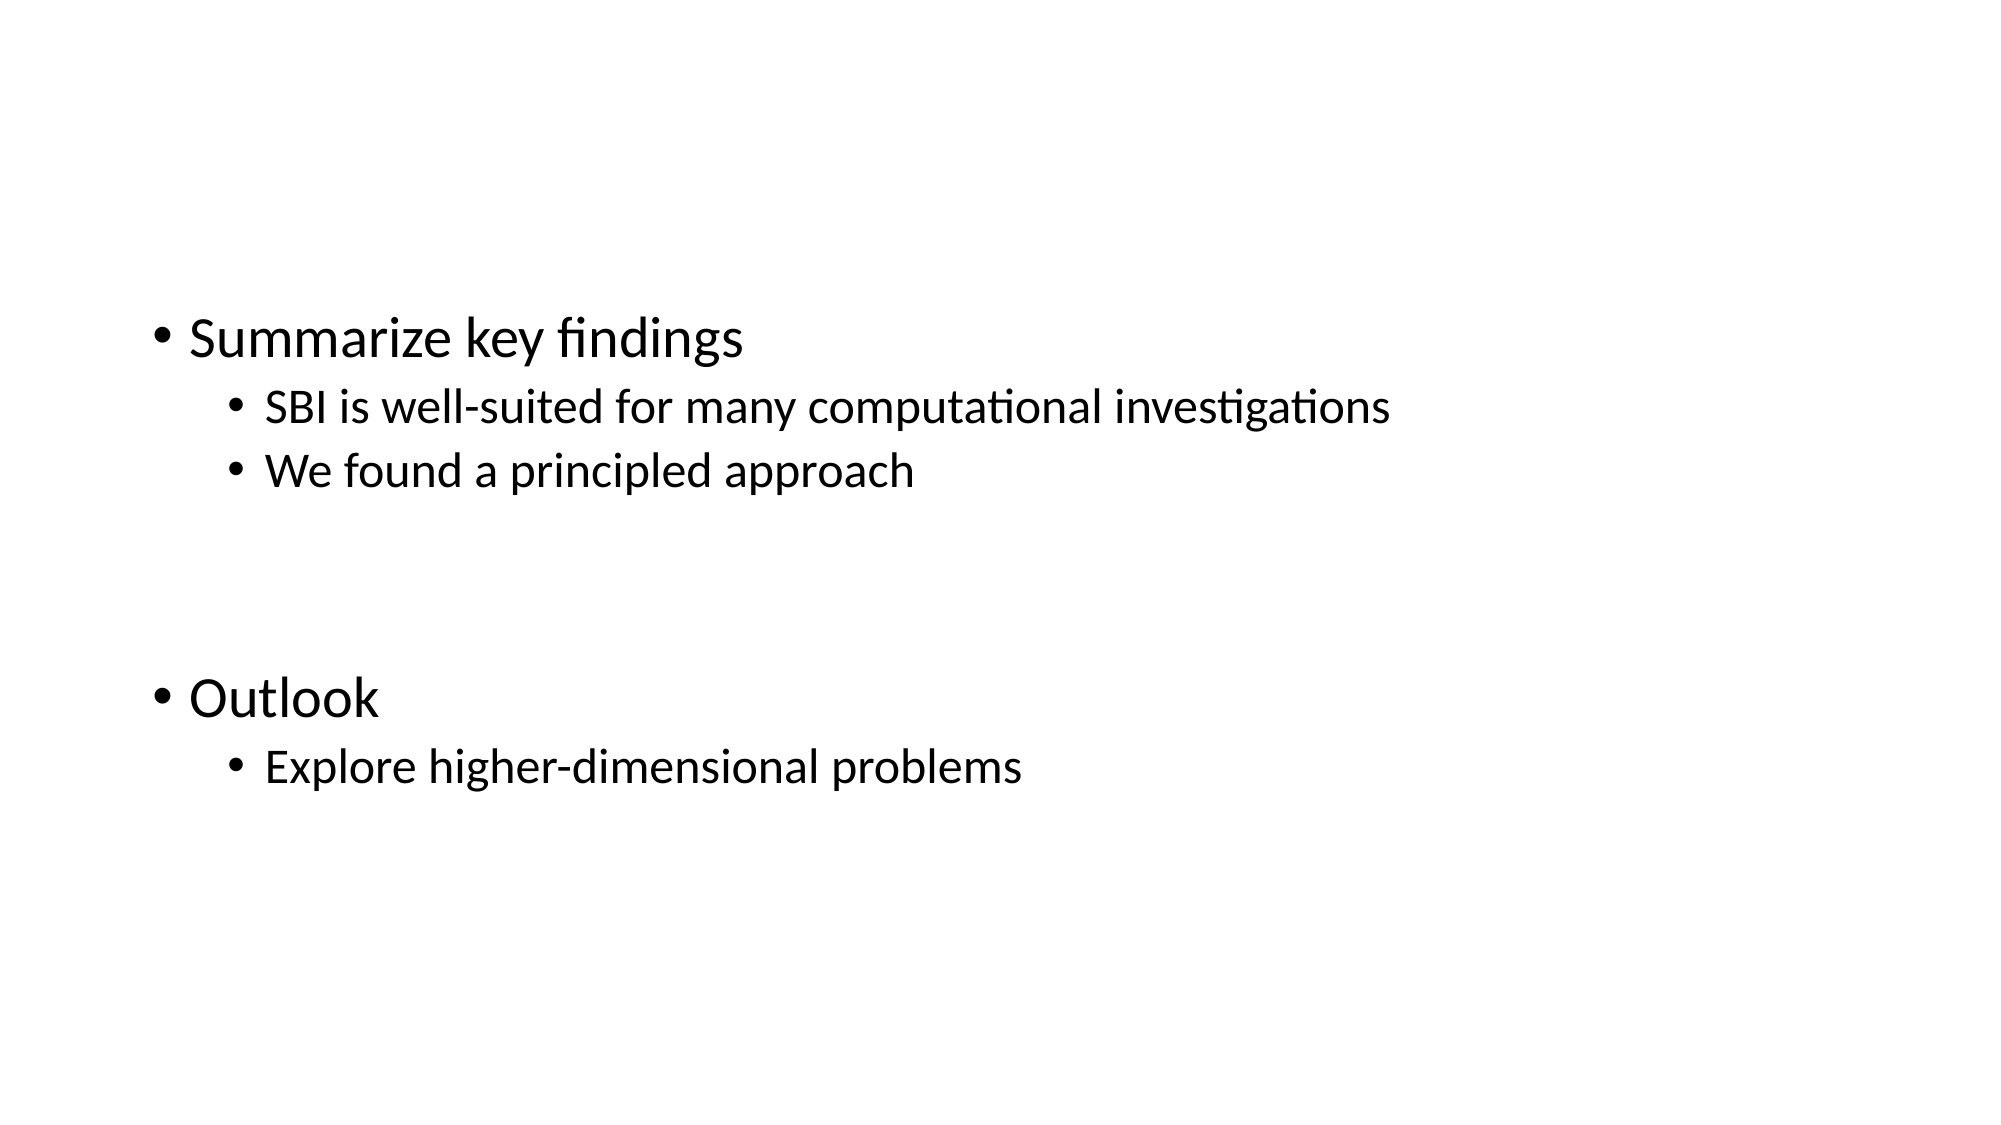

Summarize key findings
SBI is well-suited for many computational investigations
We found a principled approach

Outlook
Explore higher-dimensional problems